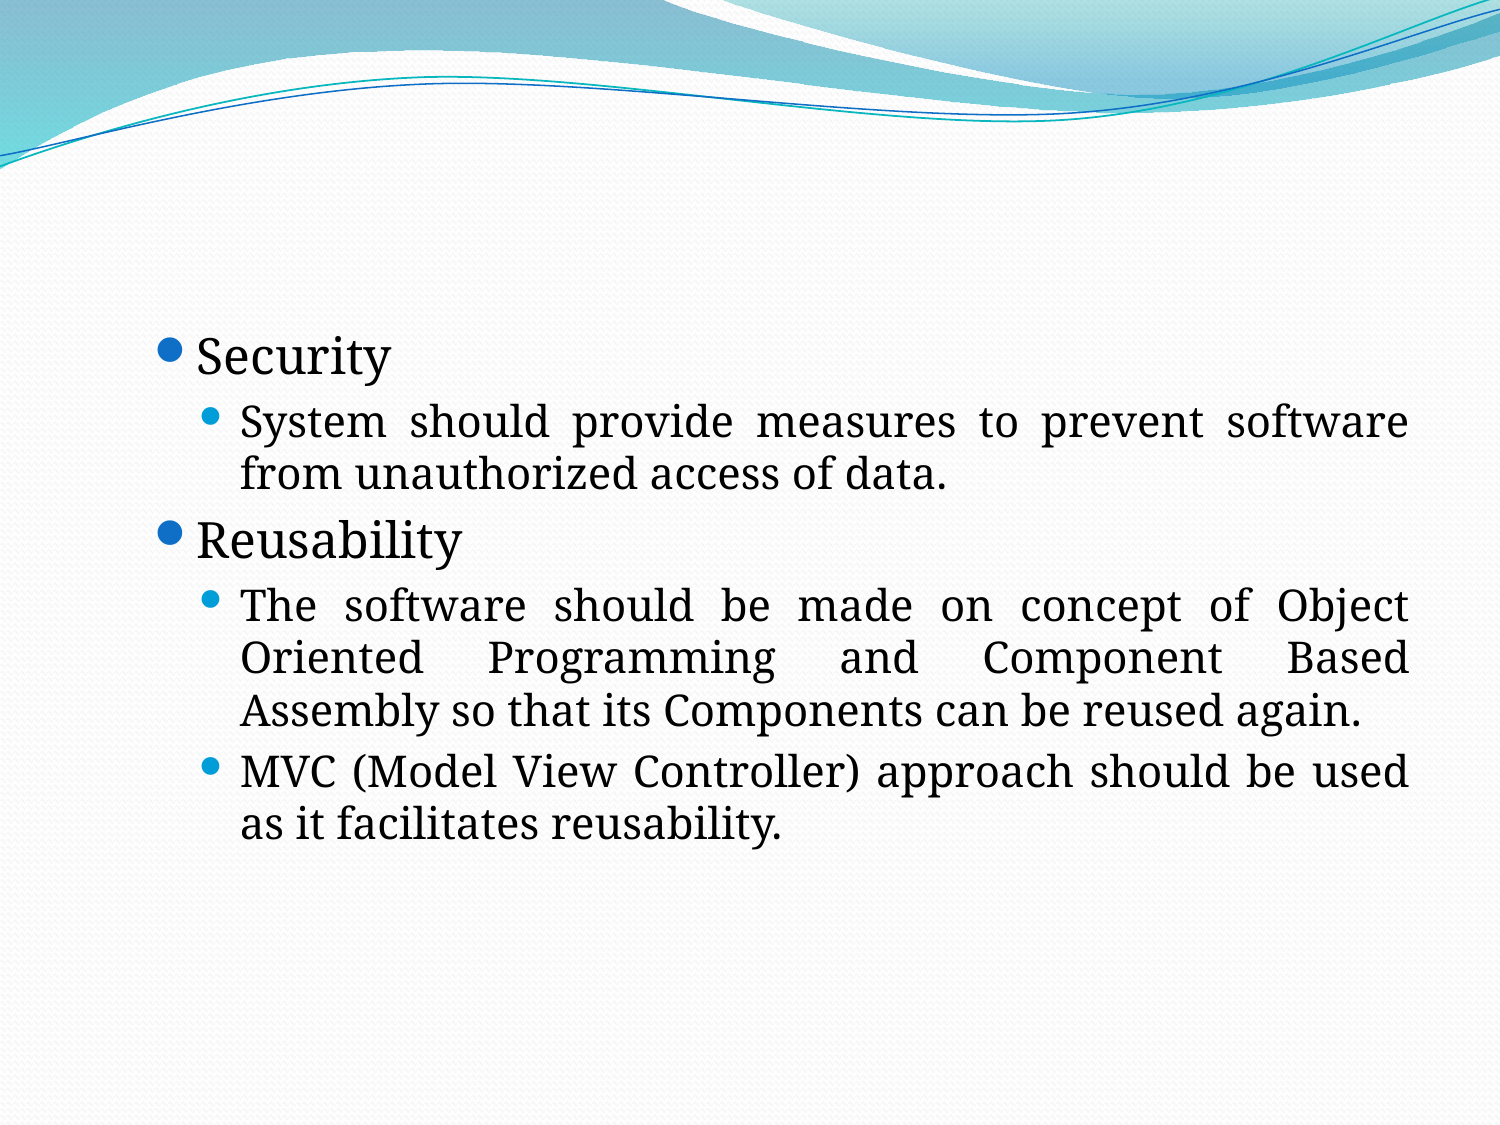

Security
System should provide measures to prevent software from unauthorized access of data.
Reusability
The software should be made on concept of Object Oriented Programming and Component Based Assembly so that its Components can be reused again.
MVC (Model View Controller) approach should be used as it facilitates reusability.